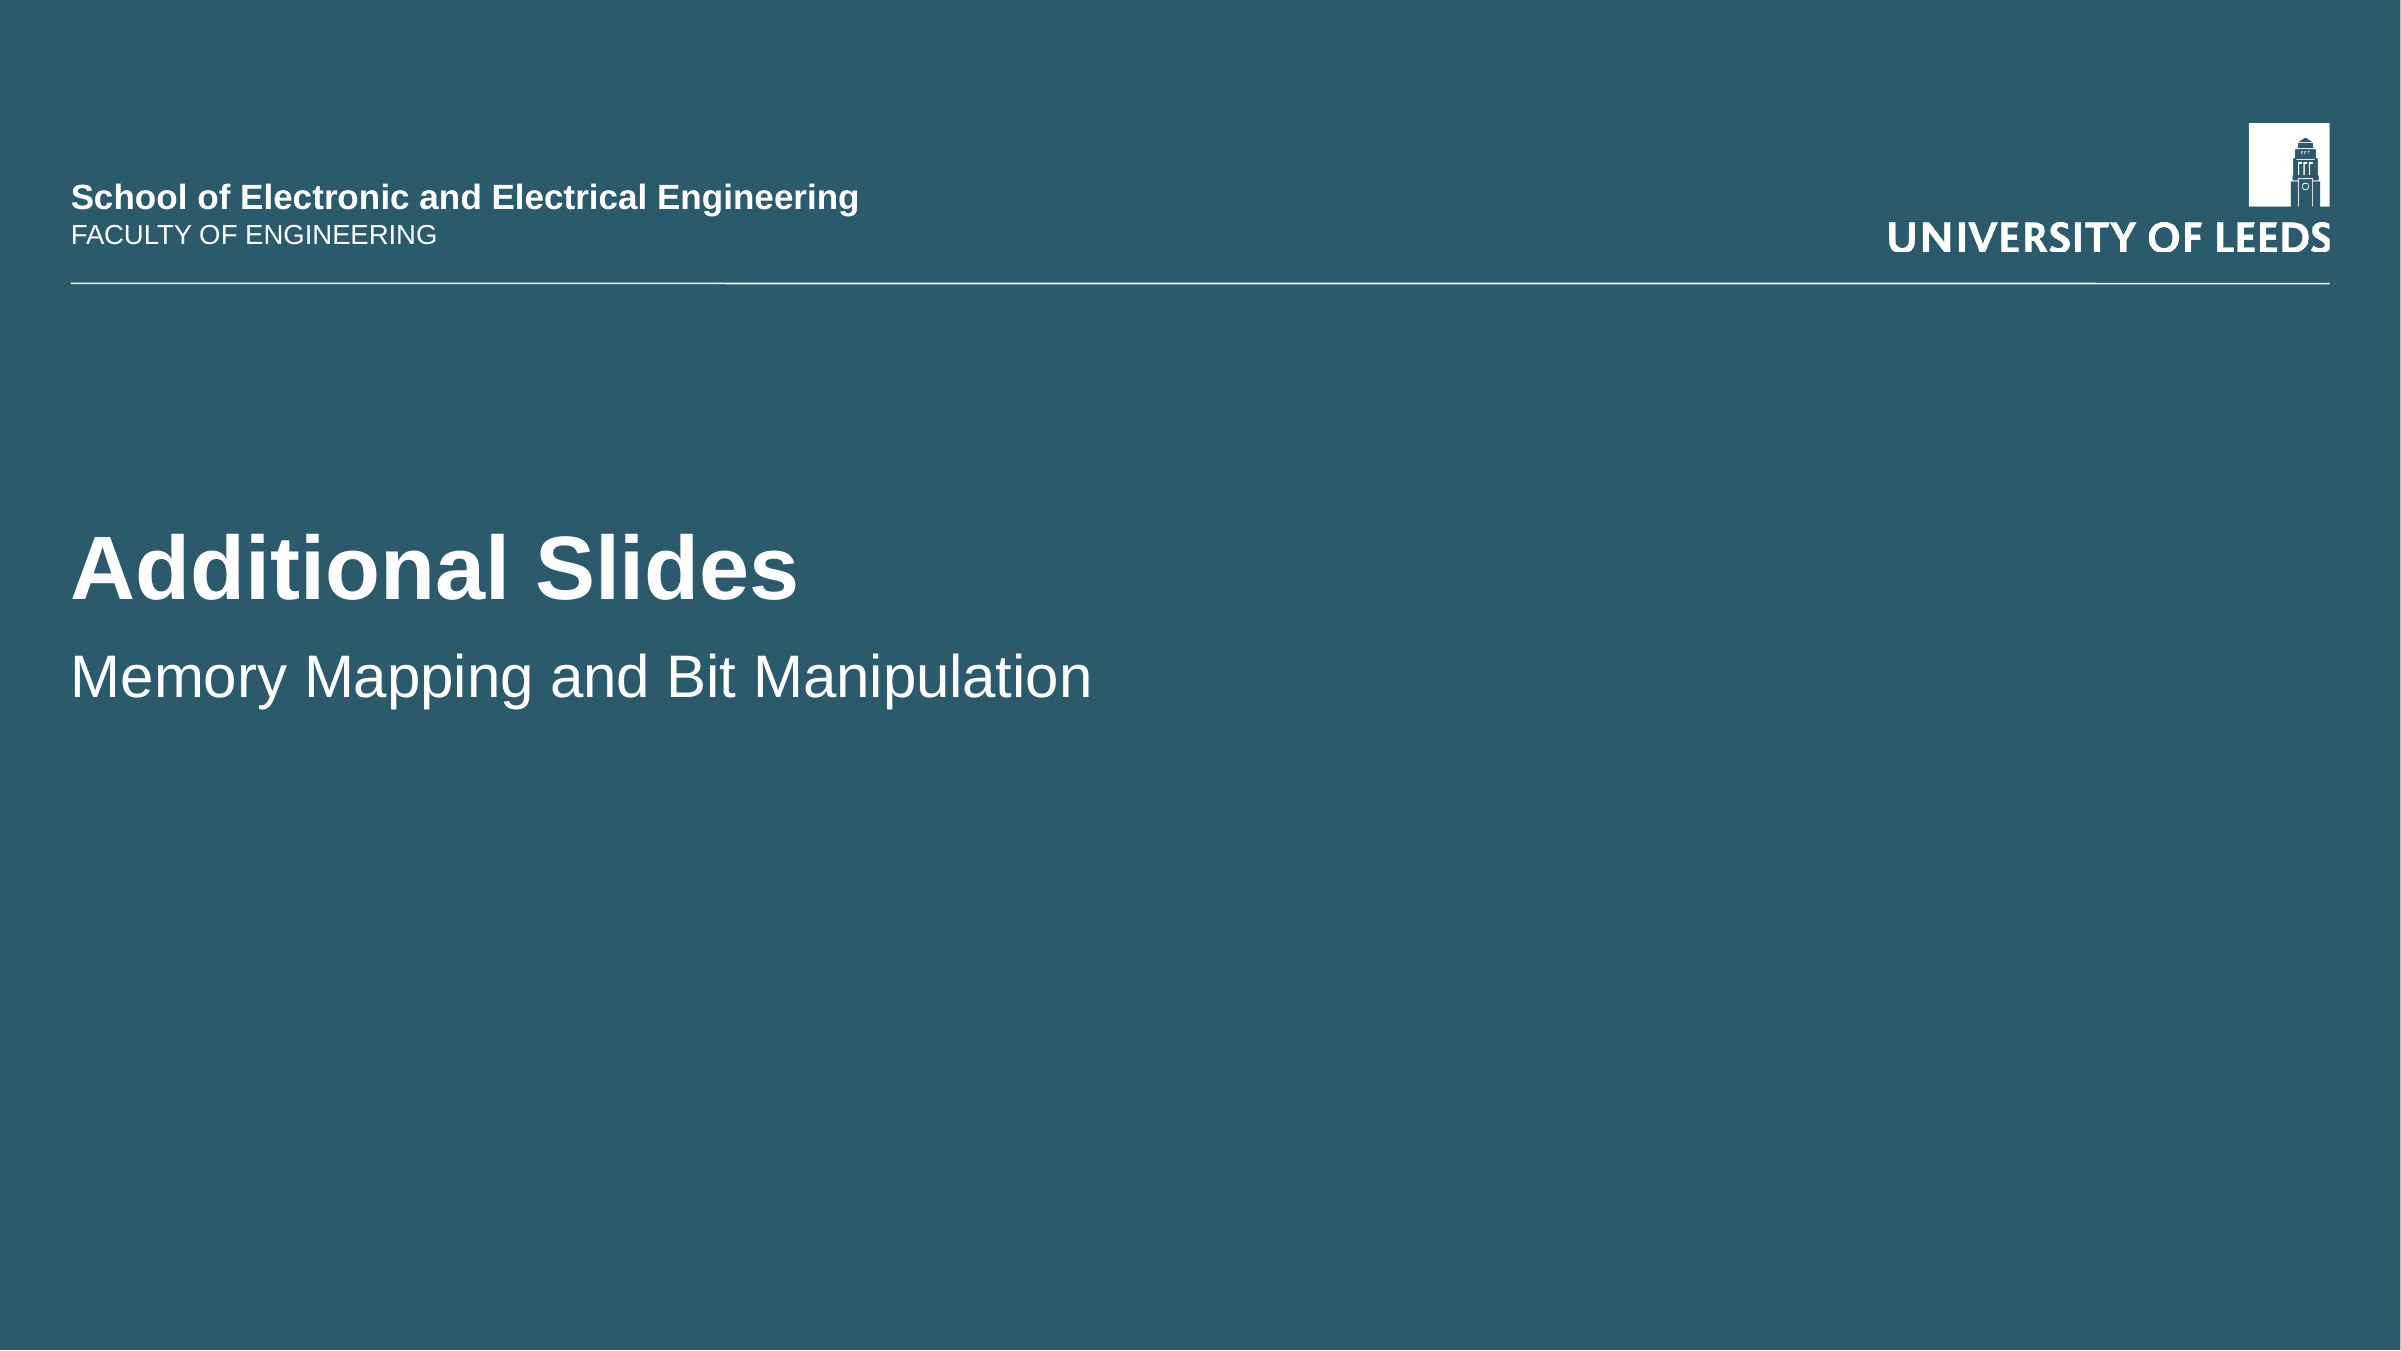

# Additional Slides
Memory Mapping and Bit Manipulation